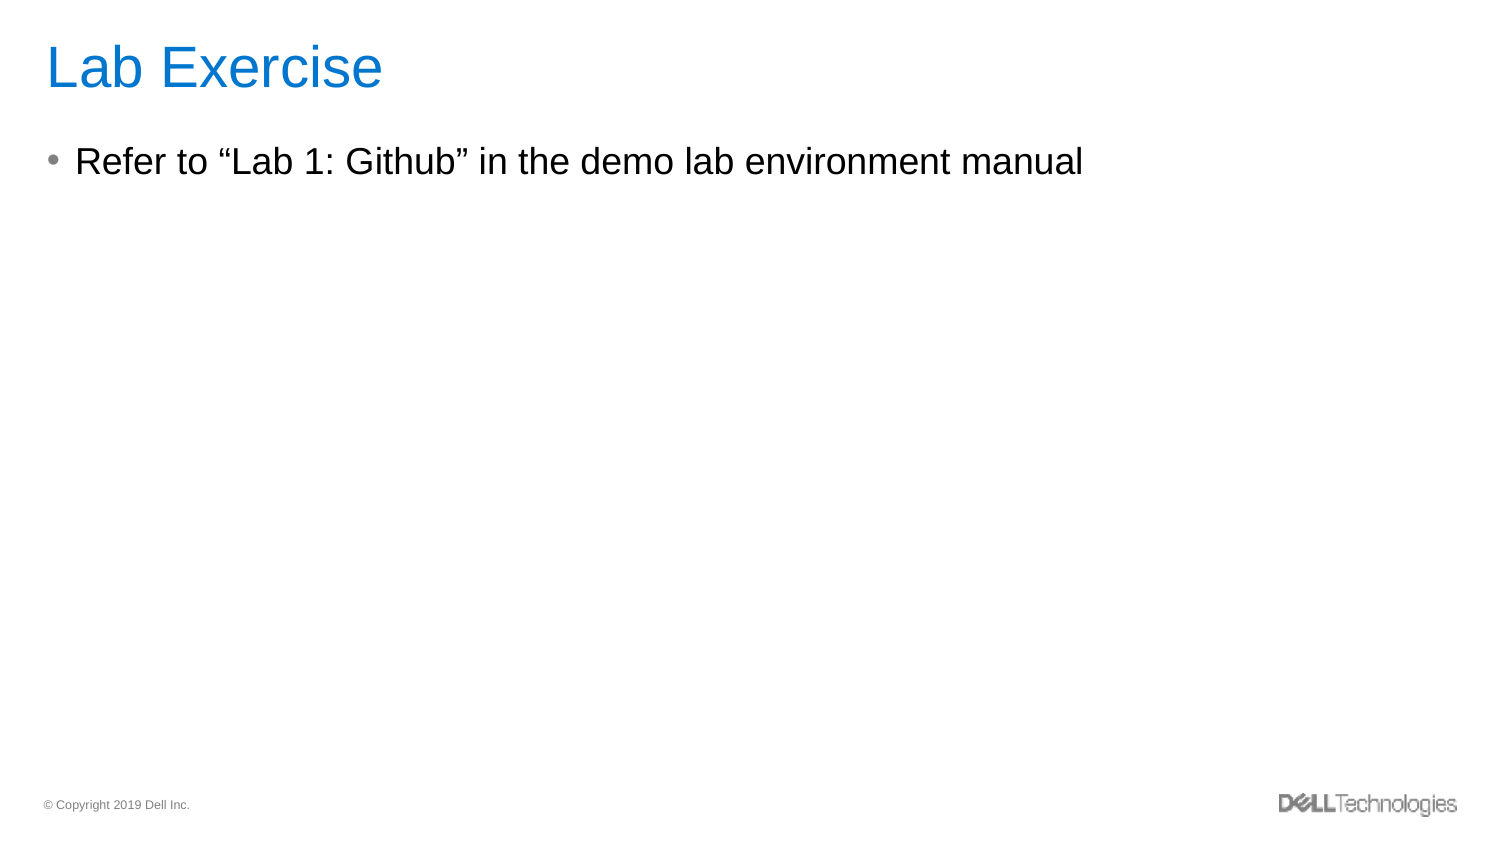

# Lab Exercise
Refer to “Lab 1: Github” in the demo lab environment manual